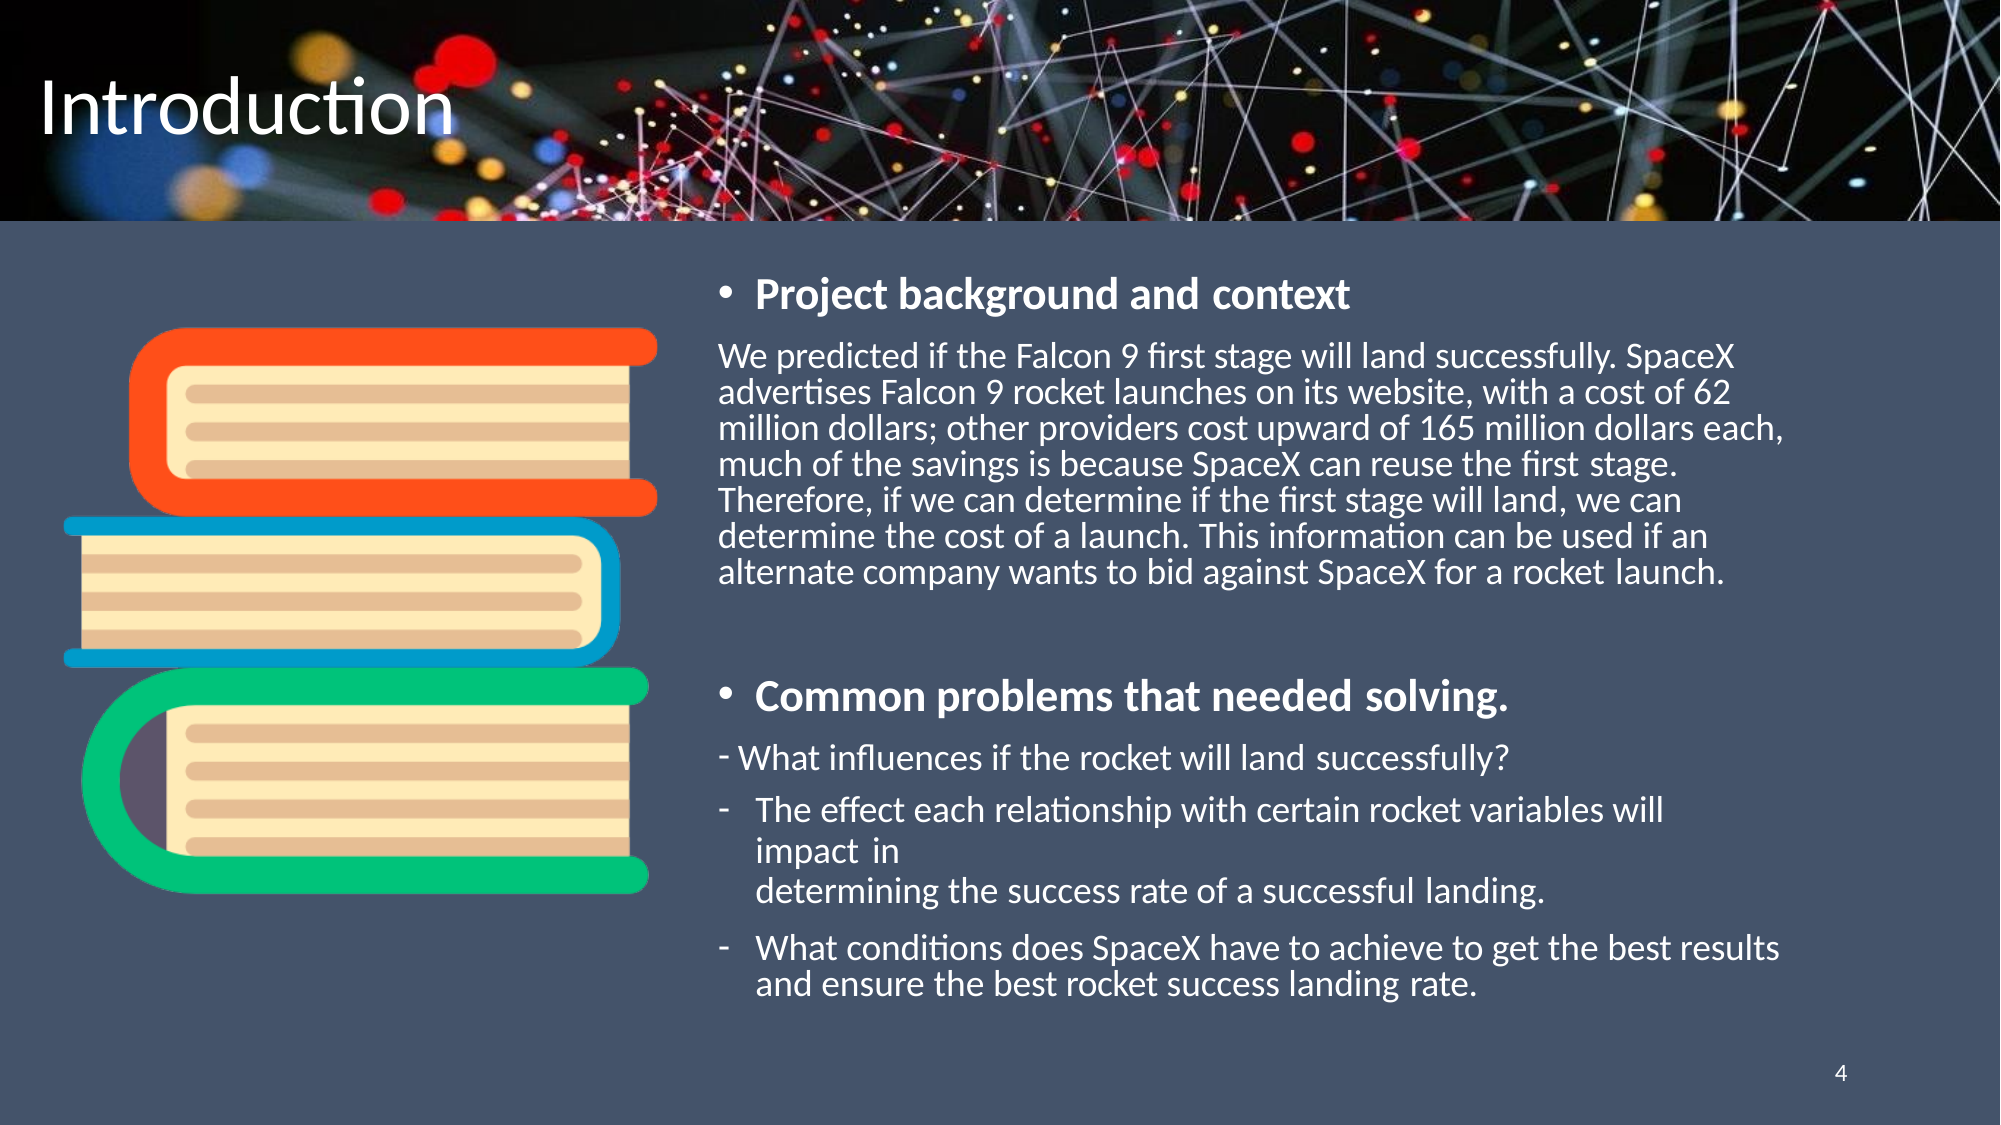

# Introduction

Project background and context
We predicted if the Falcon 9 first stage will land successfully. SpaceX  advertises Falcon 9 rocket launches on its website, with a cost of 62  million dollars; other providers cost upward of 165 million dollars each,  much of the savings is because SpaceX can reuse the first stage.
Therefore, if we can determine if the first stage will land, we can  determine the cost of a launch. This information can be used if an  alternate company wants to bid against SpaceX for a rocket launch.

Common problems that needed solving.
What influences if the rocket will land successfully?
The effect each relationship with certain rocket variables will impact in
determining the success rate of a successful landing.
What conditions does SpaceX have to achieve to get the best results  and ensure the best rocket success landing rate.

4